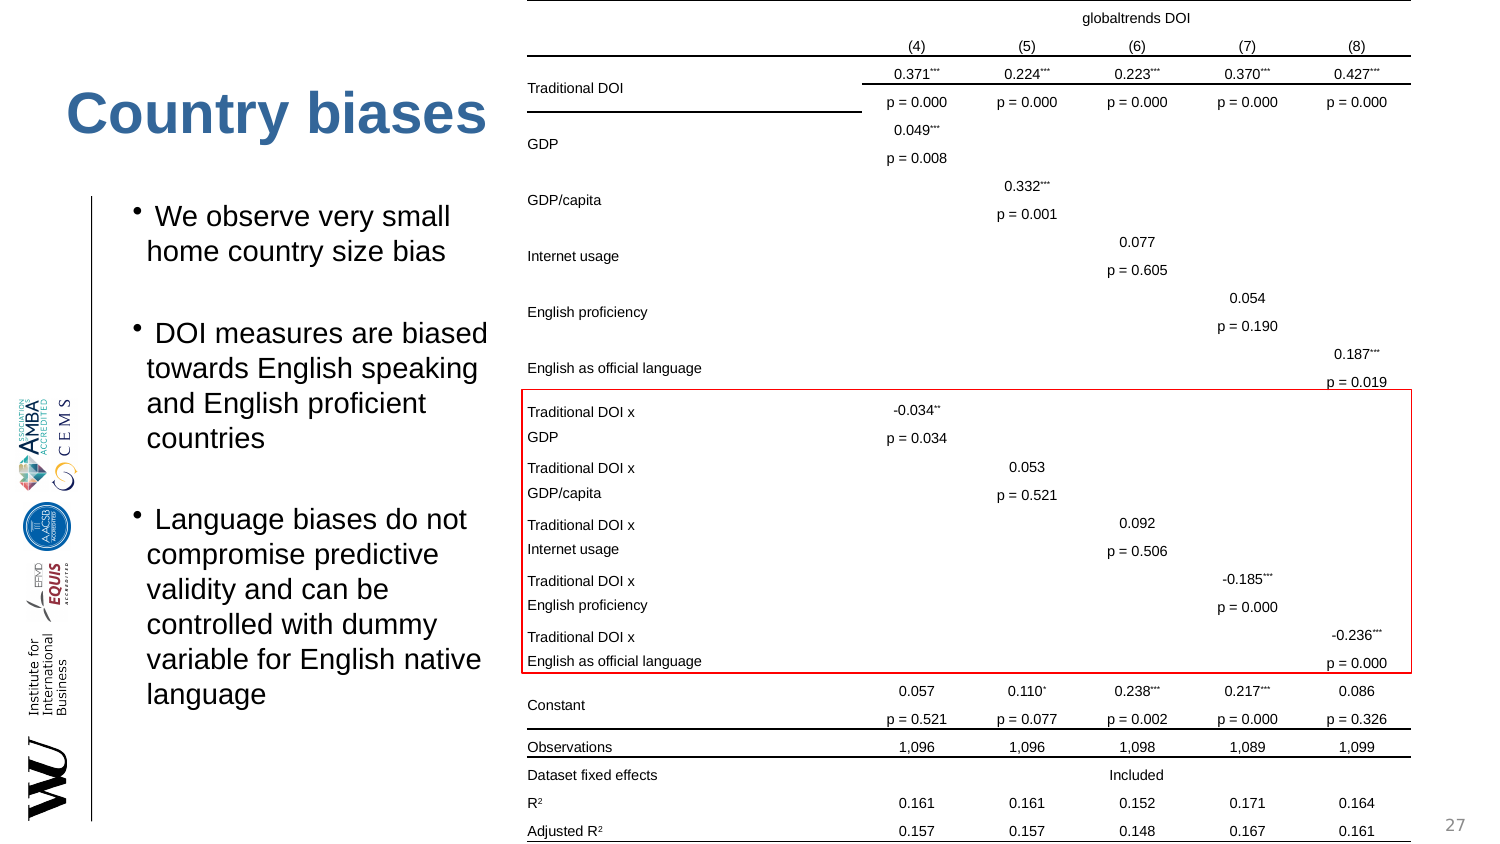

|  | globaltrends DOI |  |  |  |  |
| --- | --- | --- | --- | --- | --- |
|  | (4) | (5) | (6) | (7) | (8) |
| Traditional DOI | 0.371\*\*\* | 0.224\*\*\* | 0.223\*\*\* | 0.370\*\*\* | 0.427\*\*\* |
|  | p = 0.000 | p = 0.000 | p = 0.000 | p = 0.000 | p = 0.000 |
| GDP | 0.049\*\*\* |  |  |  |  |
|  | p = 0.008 |  |  |  |  |
| GDP/capita |  | 0.332\*\*\* |  |  |  |
|  |  | p = 0.001 |  |  |  |
| Internet usage |  |  | 0.077 |  |  |
|  |  |  | p = 0.605 |  |  |
| English proficiency |  |  |  | 0.054 |  |
|  |  |  |  | p = 0.190 |  |
| English as official language |  |  |  |  | 0.187\*\*\* |
|  |  |  |  |  | p = 0.019 |
| Traditional DOI x GDP | -0.034\*\* |  |  |  |  |
|  | p = 0.034 |  |  |  |  |
| Traditional DOI x GDP/capita |  | 0.053 |  |  |  |
|  |  | p = 0.521 |  |  |  |
| Traditional DOI x Internet usage |  |  | 0.092 |  |  |
|  |  |  | p = 0.506 |  |  |
| Traditional DOI x English proficiency |  |  |  | -0.185\*\*\* |  |
|  |  |  |  | p = 0.000 |  |
| Traditional DOI x English as official language |  |  |  |  | -0.236\*\*\* |
|  |  |  |  |  | p = 0.000 |
| Constant | 0.057 | 0.110\* | 0.238\*\*\* | 0.217\*\*\* | 0.086 |
|  | p = 0.521 | p = 0.077 | p = 0.002 | p = 0.000 | p = 0.326 |
| Observations | 1,096 | 1,096 | 1,098 | 1,089 | 1,099 |
| Dataset fixed effects | Included |  |  |  |  |
| R2 | 0.161 | 0.161 | 0.152 | 0.171 | 0.164 |
| Adjusted R2 | 0.157 | 0.157 | 0.148 | 0.167 | 0.161 |

# Country biases
 We observe very small home country size bias

 DOI measures are biased towards English speaking and English proficient countries

 Language biases do not compromise predictive validity and can be controlled with dummy variable for English native language

27